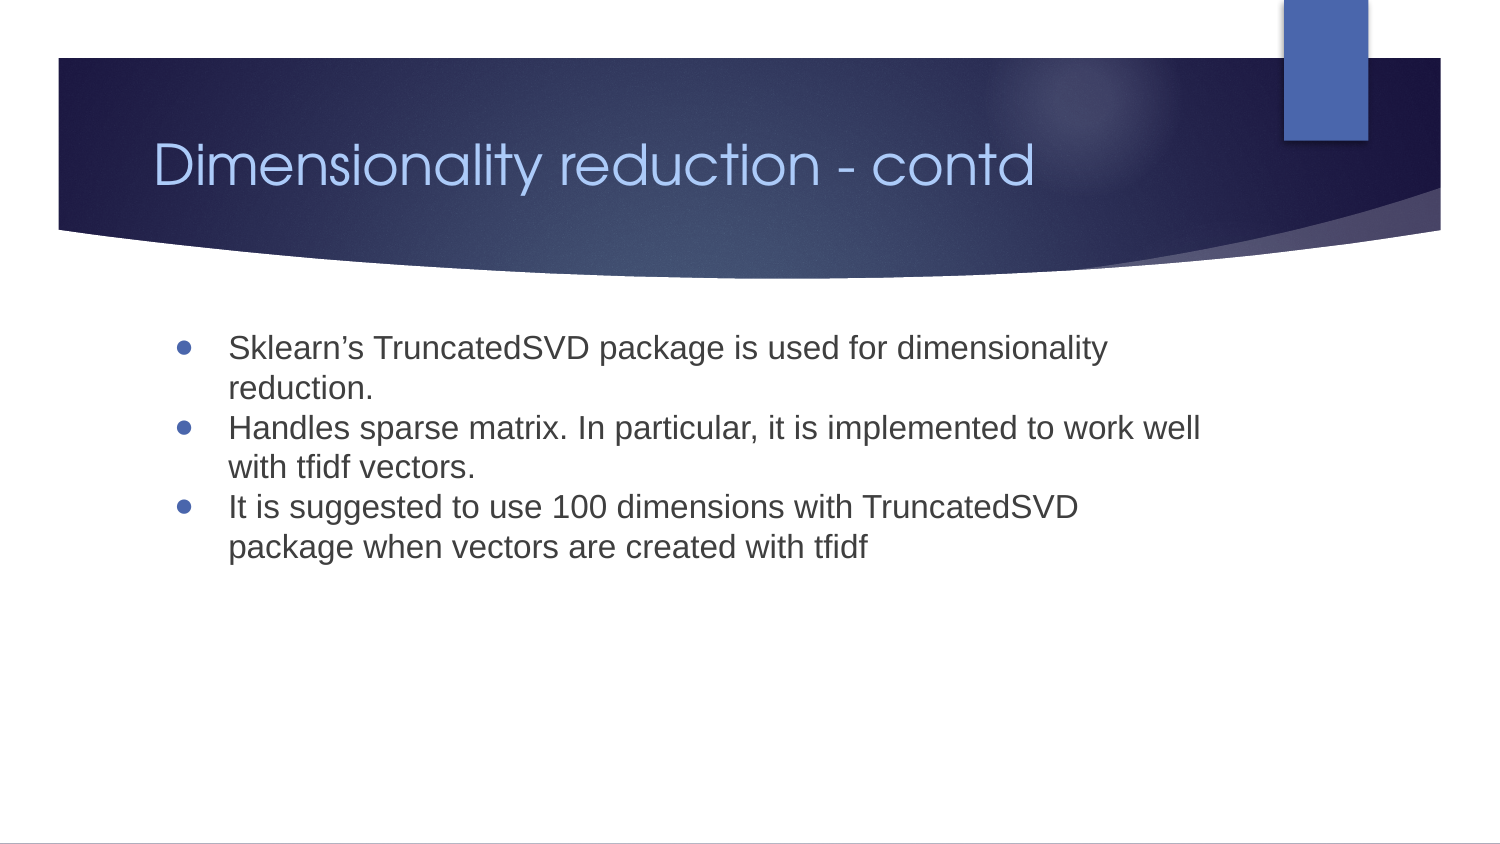

# Dimensionality reduction - contd
Sklearn’s TruncatedSVD package is used for dimensionality reduction.
Handles sparse matrix. In particular, it is implemented to work well with tfidf vectors.
It is suggested to use 100 dimensions with TruncatedSVD package when vectors are created with tfidf